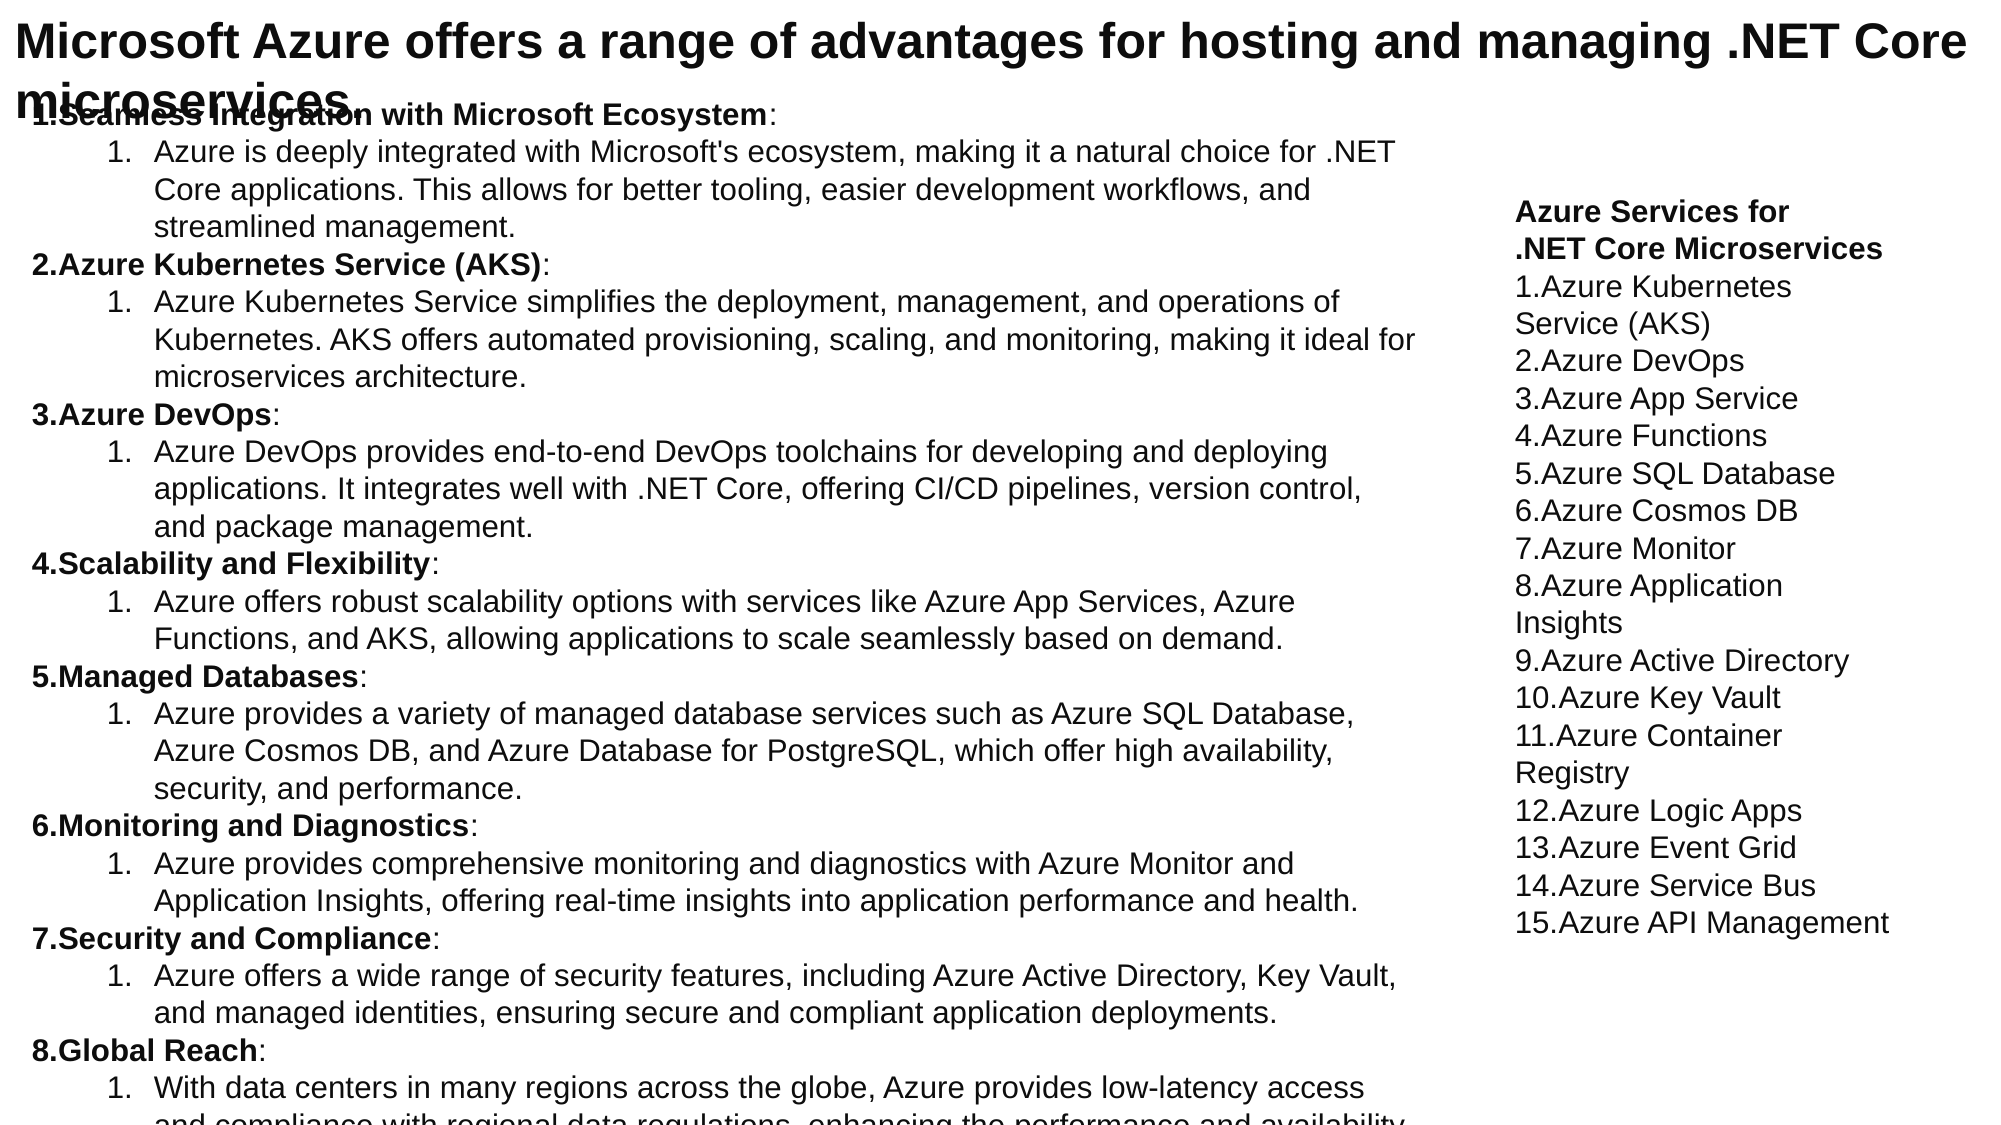

Microsoft Azure offers a range of advantages for hosting and managing .NET Core microservices.
Seamless Integration with Microsoft Ecosystem:
Azure is deeply integrated with Microsoft's ecosystem, making it a natural choice for .NET Core applications. This allows for better tooling, easier development workflows, and streamlined management.
Azure Kubernetes Service (AKS):
Azure Kubernetes Service simplifies the deployment, management, and operations of Kubernetes. AKS offers automated provisioning, scaling, and monitoring, making it ideal for microservices architecture.
Azure DevOps:
Azure DevOps provides end-to-end DevOps toolchains for developing and deploying applications. It integrates well with .NET Core, offering CI/CD pipelines, version control, and package management.
Scalability and Flexibility:
Azure offers robust scalability options with services like Azure App Services, Azure Functions, and AKS, allowing applications to scale seamlessly based on demand.
Managed Databases:
Azure provides a variety of managed database services such as Azure SQL Database, Azure Cosmos DB, and Azure Database for PostgreSQL, which offer high availability, security, and performance.
Monitoring and Diagnostics:
Azure provides comprehensive monitoring and diagnostics with Azure Monitor and Application Insights, offering real-time insights into application performance and health.
Security and Compliance:
Azure offers a wide range of security features, including Azure Active Directory, Key Vault, and managed identities, ensuring secure and compliant application deployments.
Global Reach:
With data centers in many regions across the globe, Azure provides low-latency access and compliance with regional data regulations, enhancing the performance and availability of applications.
Azure Services for
.NET Core Microservices
Azure Kubernetes Service (AKS)
Azure DevOps
Azure App Service
Azure Functions
Azure SQL Database
Azure Cosmos DB
Azure Monitor
Azure Application Insights
Azure Active Directory
Azure Key Vault
Azure Container Registry
Azure Logic Apps
Azure Event Grid
Azure Service Bus
Azure API Management